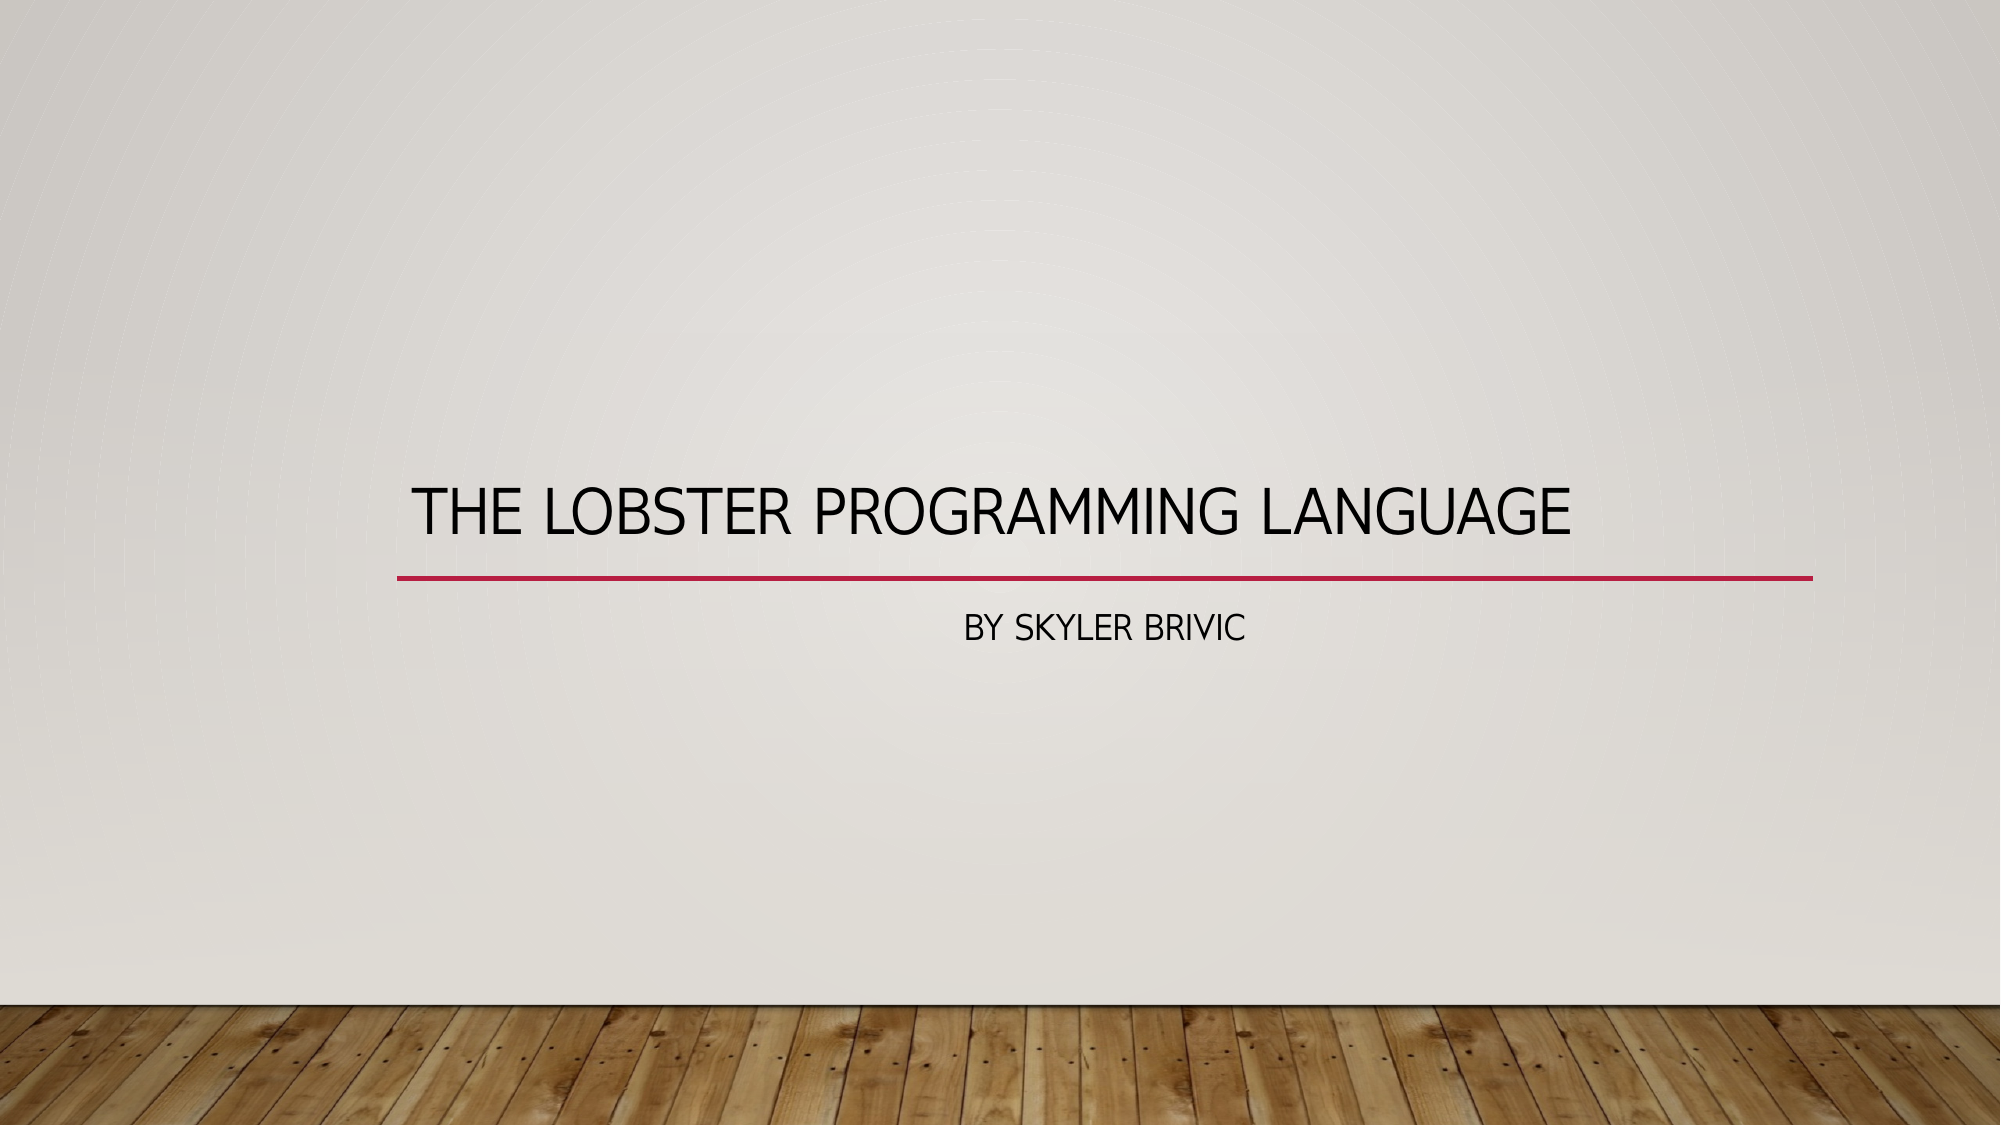

# The Lobster Programming Language
by Skyler Brivic